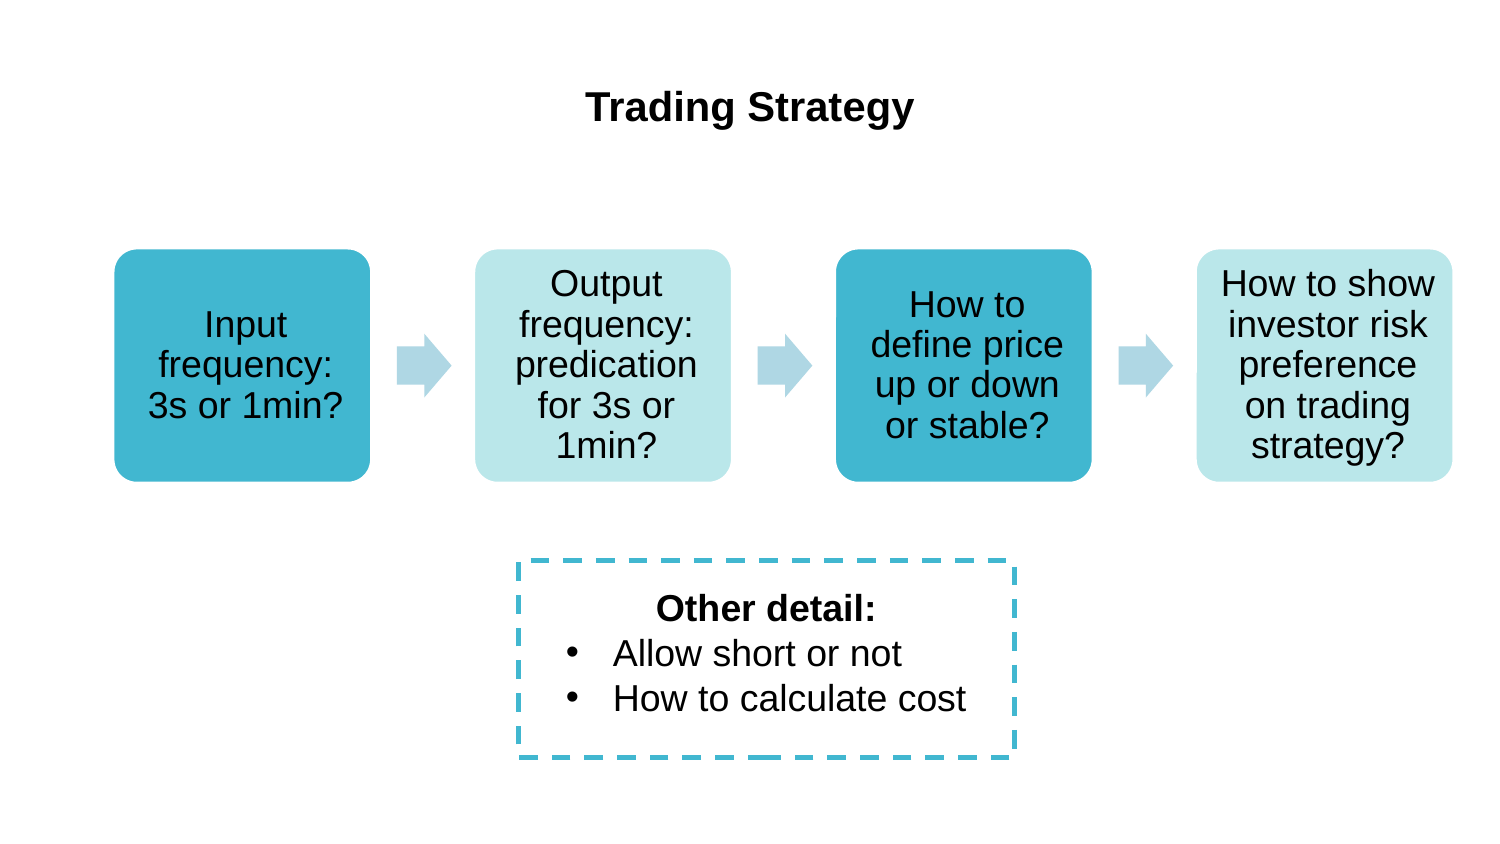

Trading Strategy
Input frequency: 3s or 1min?

Output frequency: predication for 3s or 1min?

How to define price up or down or stable?

How to show investor risk preference on trading strategy?

Other detail:
Allow short or not
How to calculate cost